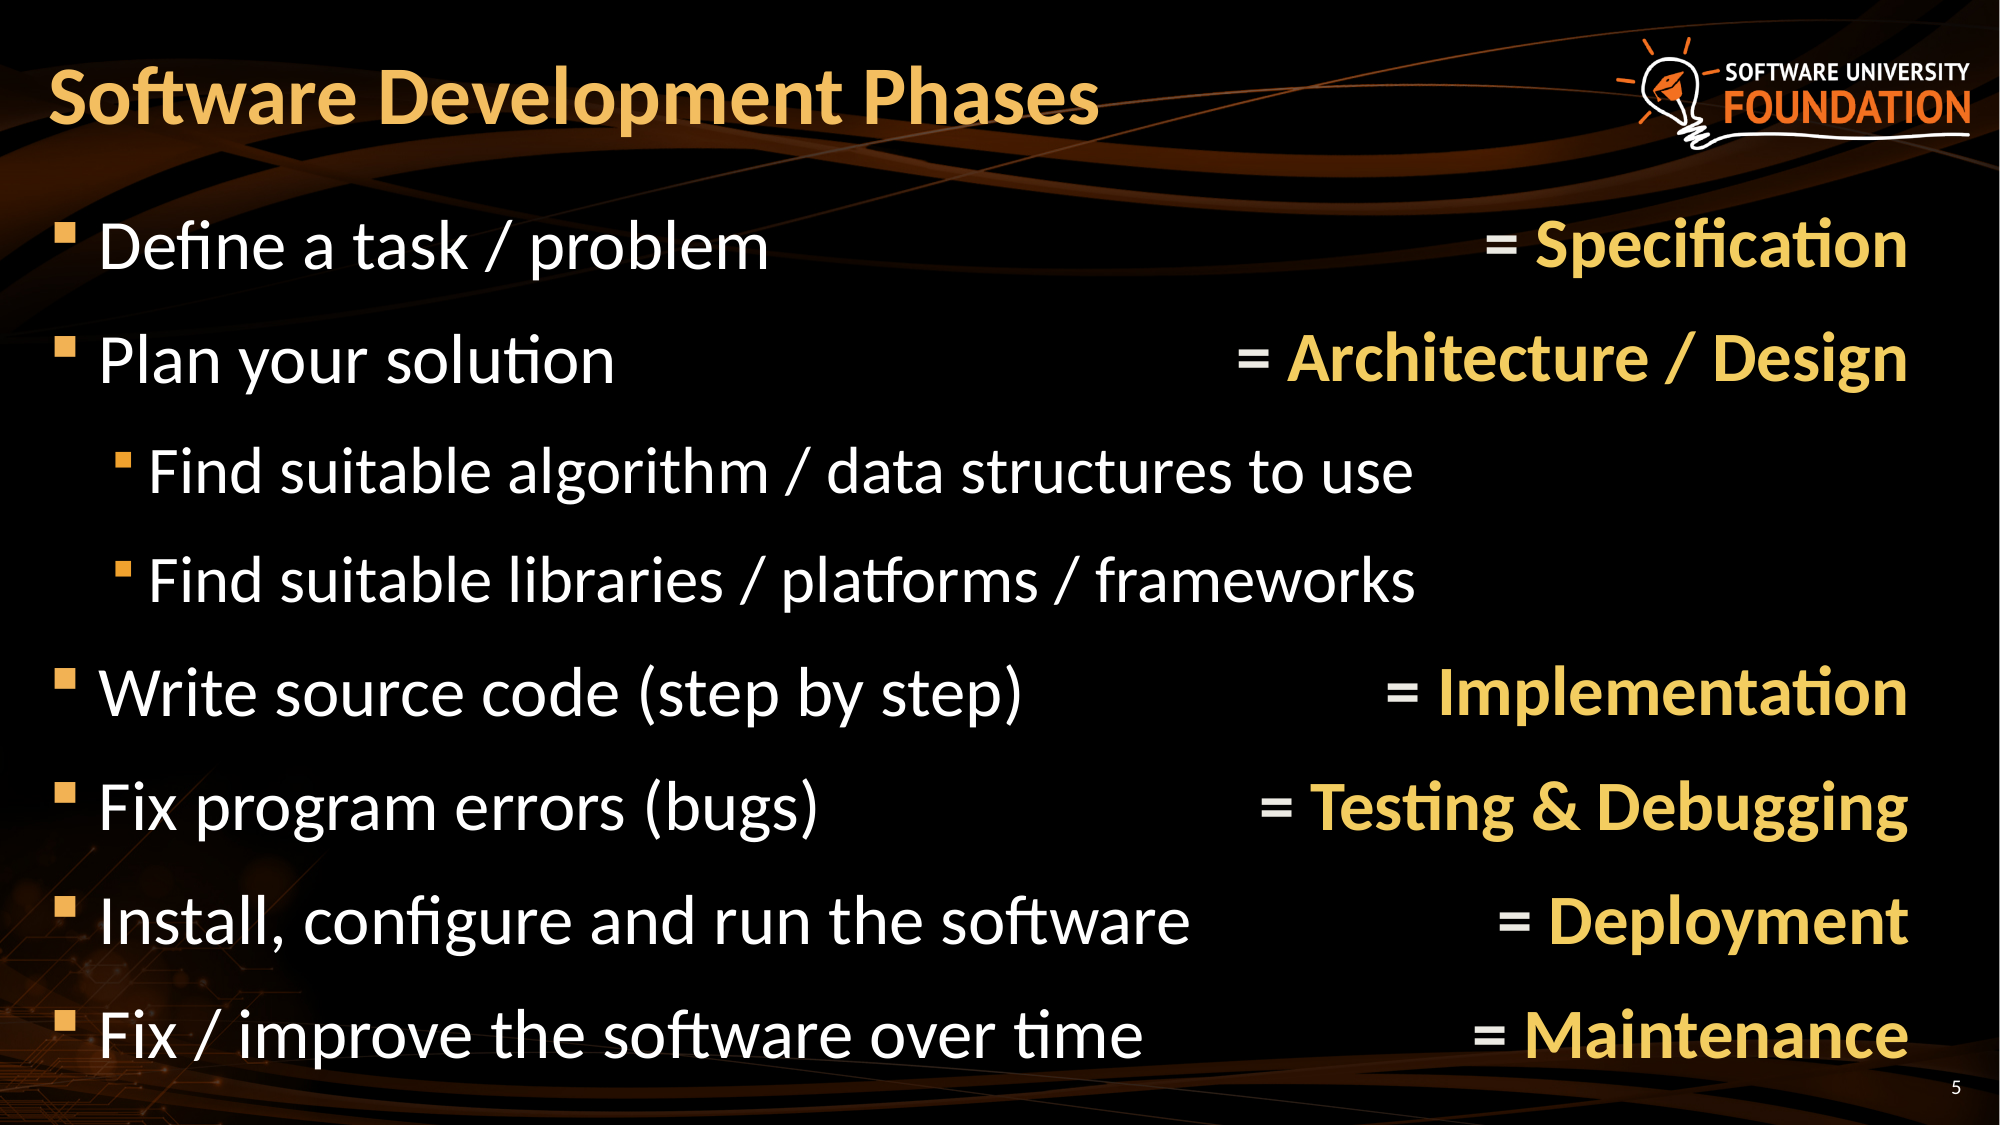

# Software Development Phases
= Specification
= Architecture / Design

= Implementation
= Testing & Debugging
= Deployment
= Maintenance
Define a task / problem
Plan your solution
Find suitable algorithm / data structures to use
Find suitable libraries / platforms / frameworks
Write source code (step by step)
Fix program errors (bugs)
Install, configure and run the software
Fix / improve the software over time
5